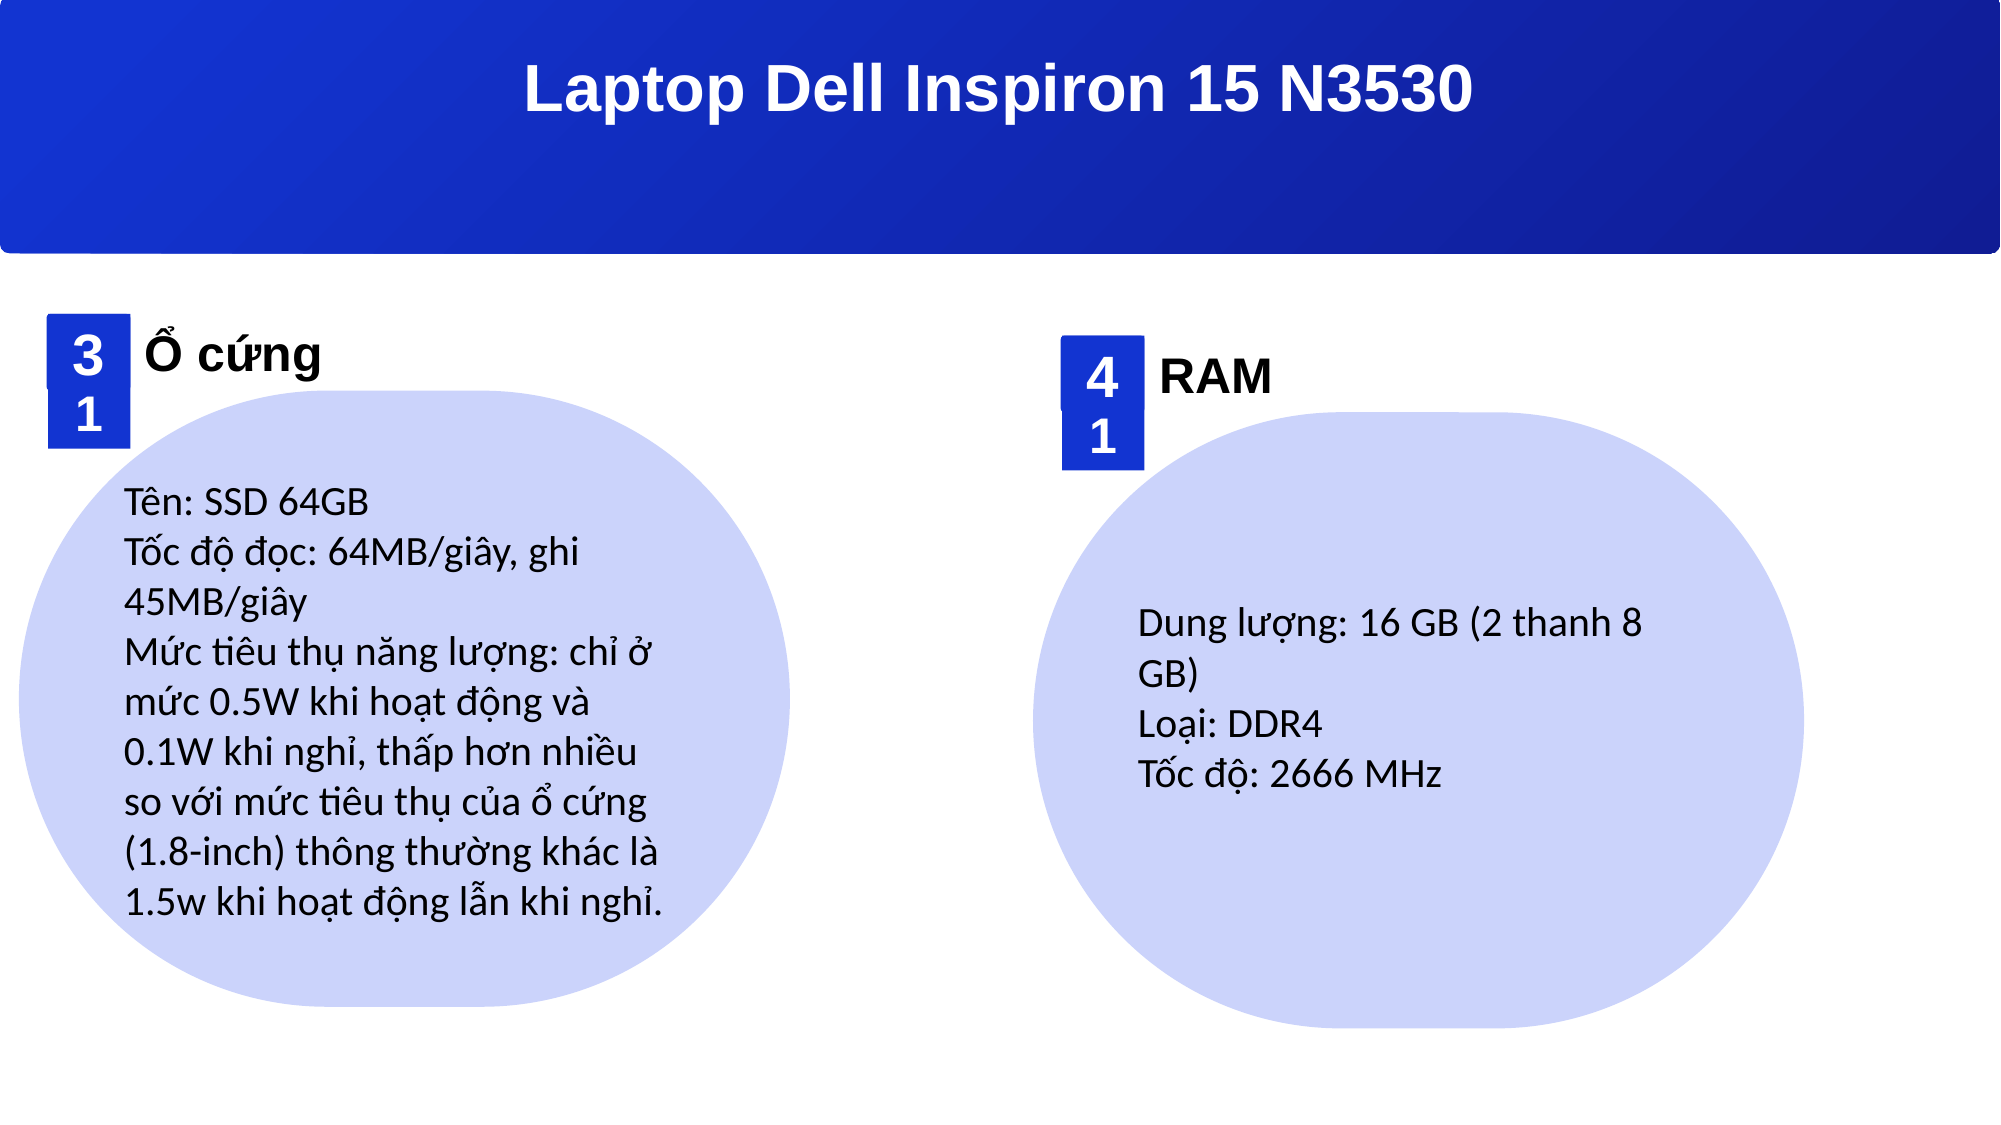

Laptop Dell Inspiron 15 N3530

3
01
Ổ cứng
4
01
RAM
Tên: SSD 64GB
Tốc độ đọc: 64MB/giây, ghi 45MB/giây
Mức tiêu thụ năng lượng: chỉ ở mức 0.5W khi hoạt động và 0.1W khi nghỉ, thấp hơn nhiều so với mức tiêu thụ của ổ cứng (1.8-inch) thông thường khác là 1.5w khi hoạt động lẫn khi nghỉ.
Dung lượng: 16 GB (2 thanh 8 GB)
Loại: DDR4
Tốc độ: 2666 MHz